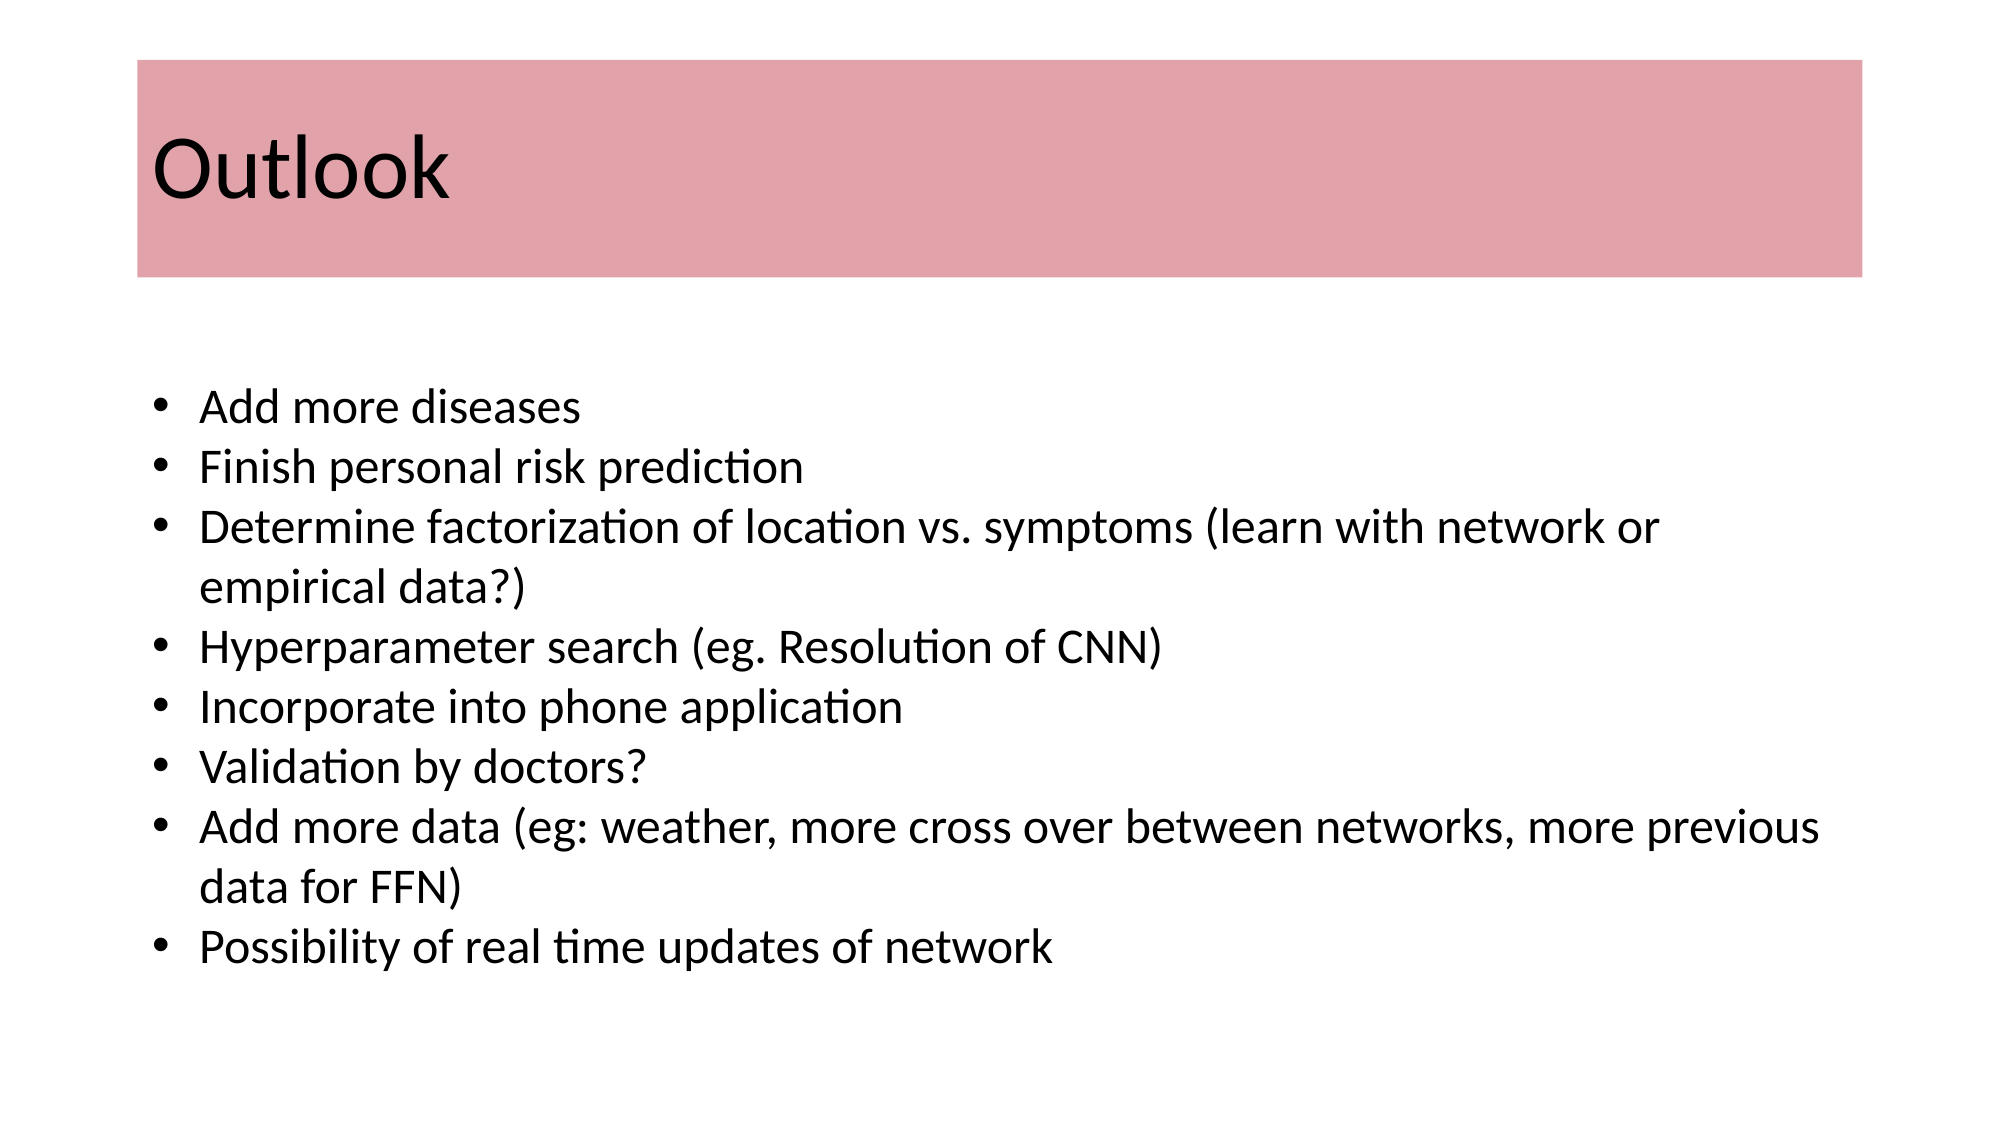

# Outlook
Add more diseases
Finish personal risk prediction
Determine factorization of location vs. symptoms (learn with network or empirical data?)
Hyperparameter search (eg. Resolution of CNN)
Incorporate into phone application
Validation by doctors?
Add more data (eg: weather, more cross over between networks, more previous data for FFN)
Possibility of real time updates of network